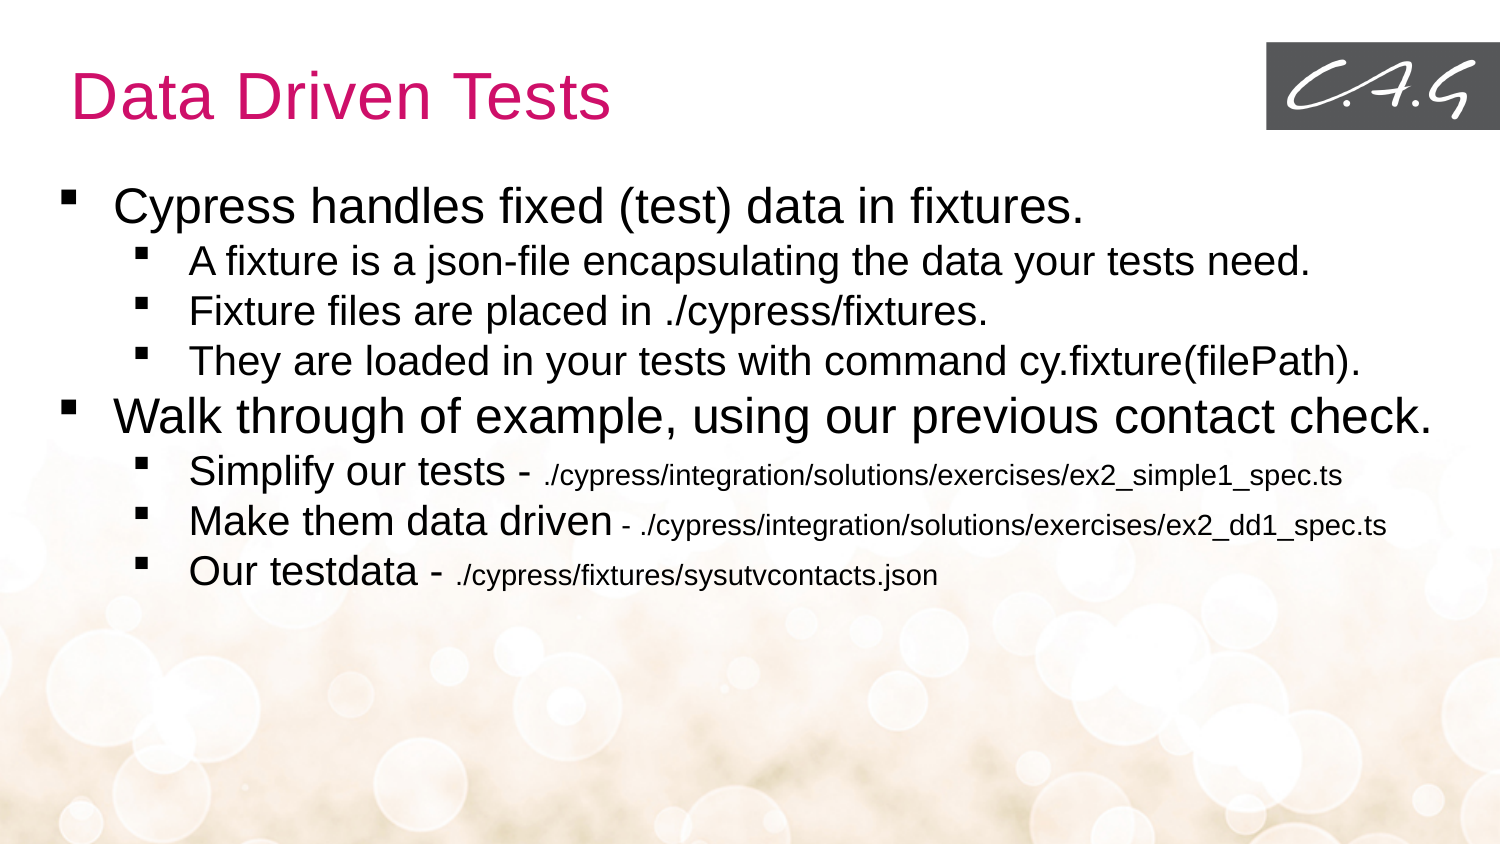

# Data Driven Tests
Cypress handles fixed (test) data in fixtures.
A fixture is a json-file encapsulating the data your tests need.
Fixture files are placed in ./cypress/fixtures.
They are loaded in your tests with command cy.fixture(filePath).
Walk through of example, using our previous contact check.
Simplify our tests - ./cypress/integration/solutions/exercises/ex2_simple1_spec.ts
Make them data driven - ./cypress/integration/solutions/exercises/ex2_dd1_spec.ts
Our testdata - ./cypress/fixtures/sysutvcontacts.json